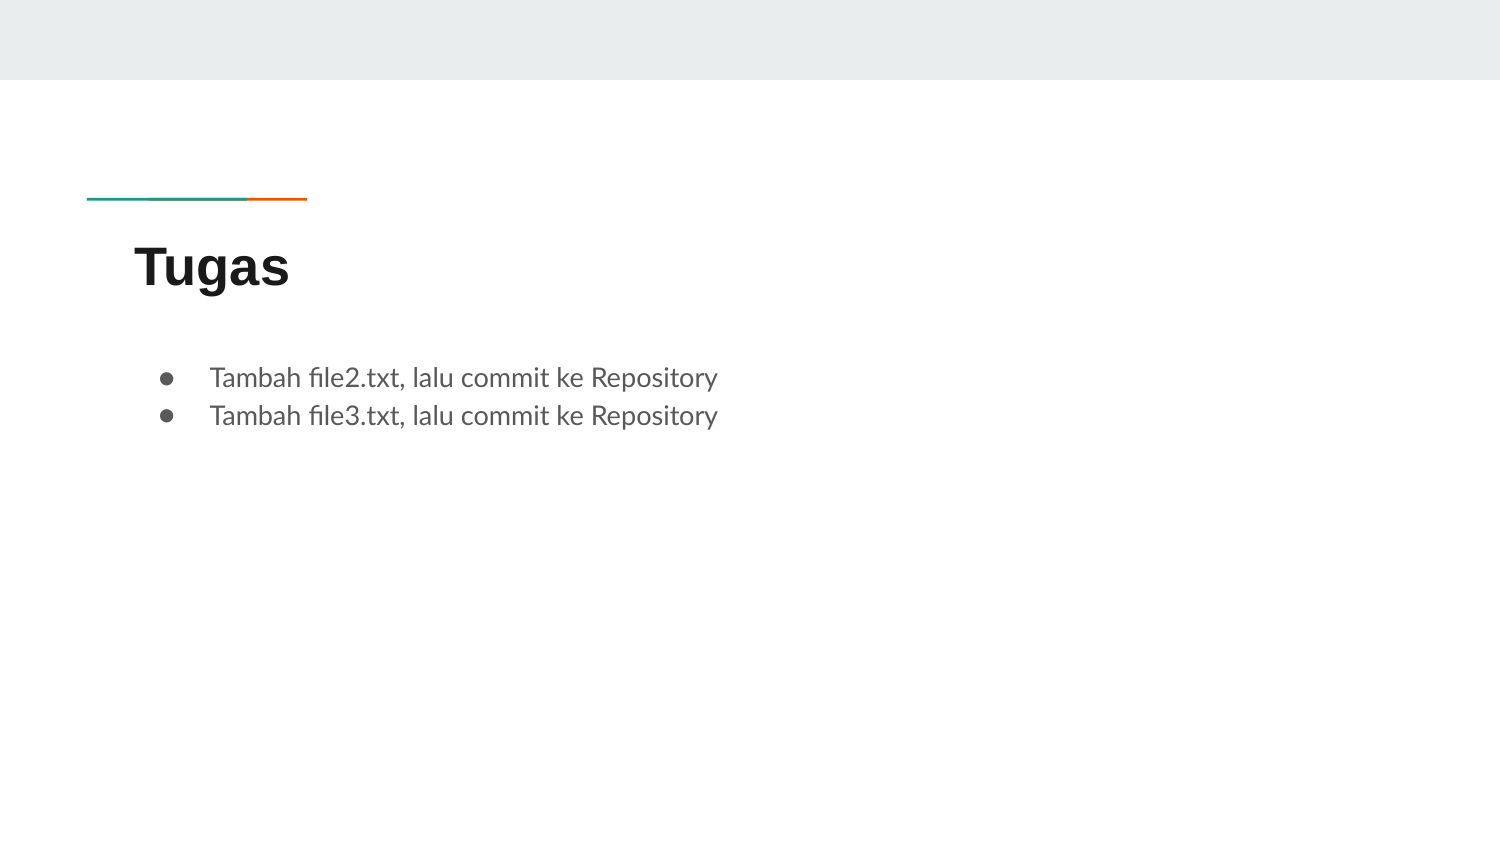

# Tugas
Tambah file2.txt, lalu commit ke Repository
Tambah file3.txt, lalu commit ke Repository